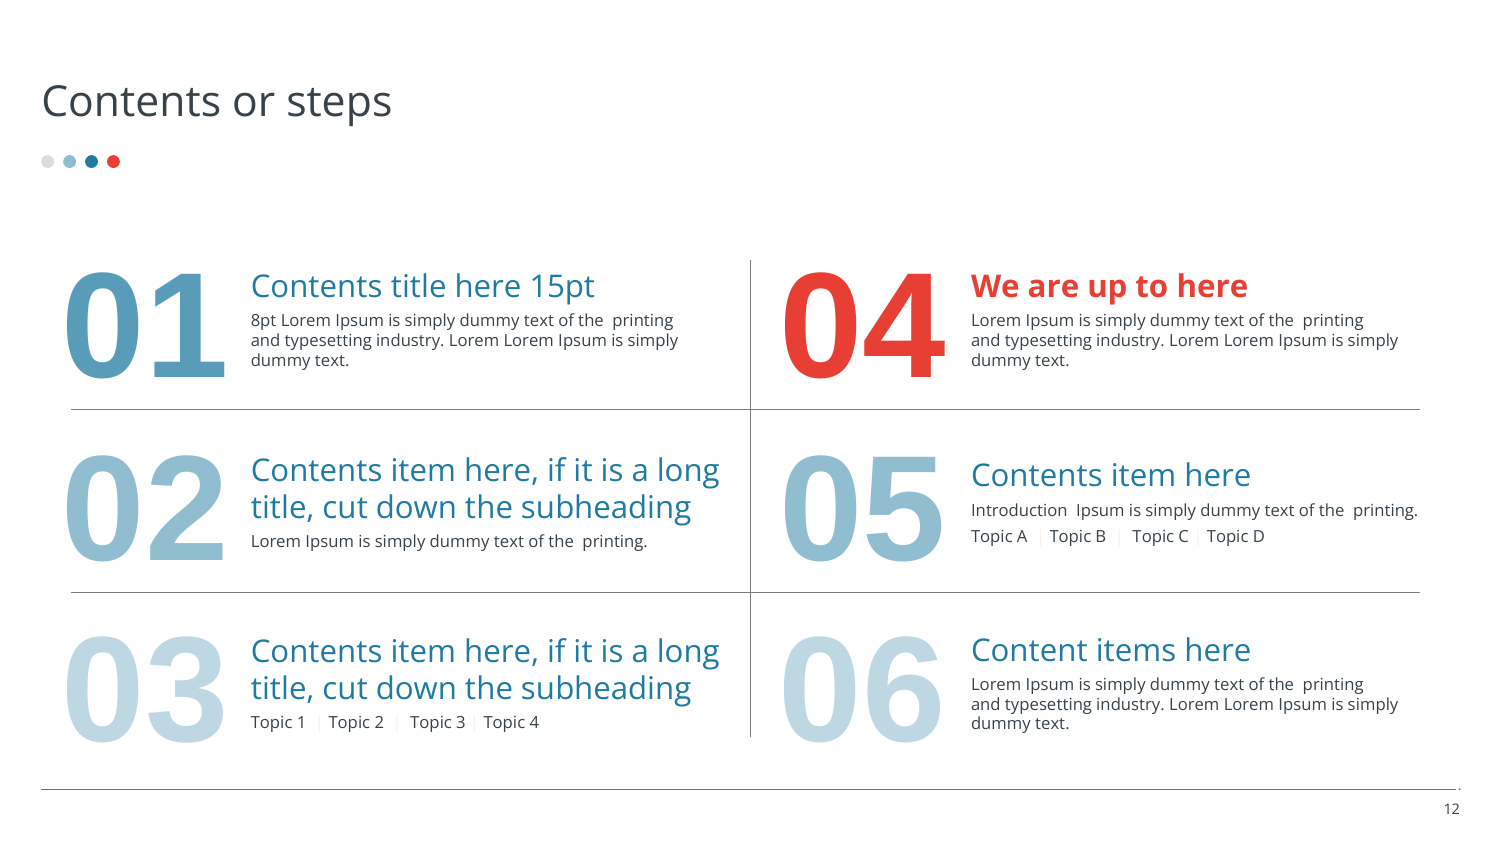

# Contents or steps
01
04
Contents title here 15pt
8pt Lorem Ipsum is simply dummy text of the  printing
and typesetting industry. Lorem Lorem Ipsum is simply dummy text.
We are up to here
Lorem Ipsum is simply dummy text of the  printing
and typesetting industry. Lorem Lorem Ipsum is simply dummy text.
02
05
Contents item here, if it is a long title, cut down the subheading
Lorem Ipsum is simply dummy text of the  printing.
Contents item here
Introduction  Ipsum is simply dummy text of the  printing.
Topic A  | Topic B  |  Topic C | Topic D
03
06
Content items here
Lorem Ipsum is simply dummy text of the  printing
and typesetting industry. Lorem Lorem Ipsum is simply dummy text.
Contents item here, if it is a long title, cut down the subheading
Topic 1  | Topic 2  |  Topic 3 | Topic 4